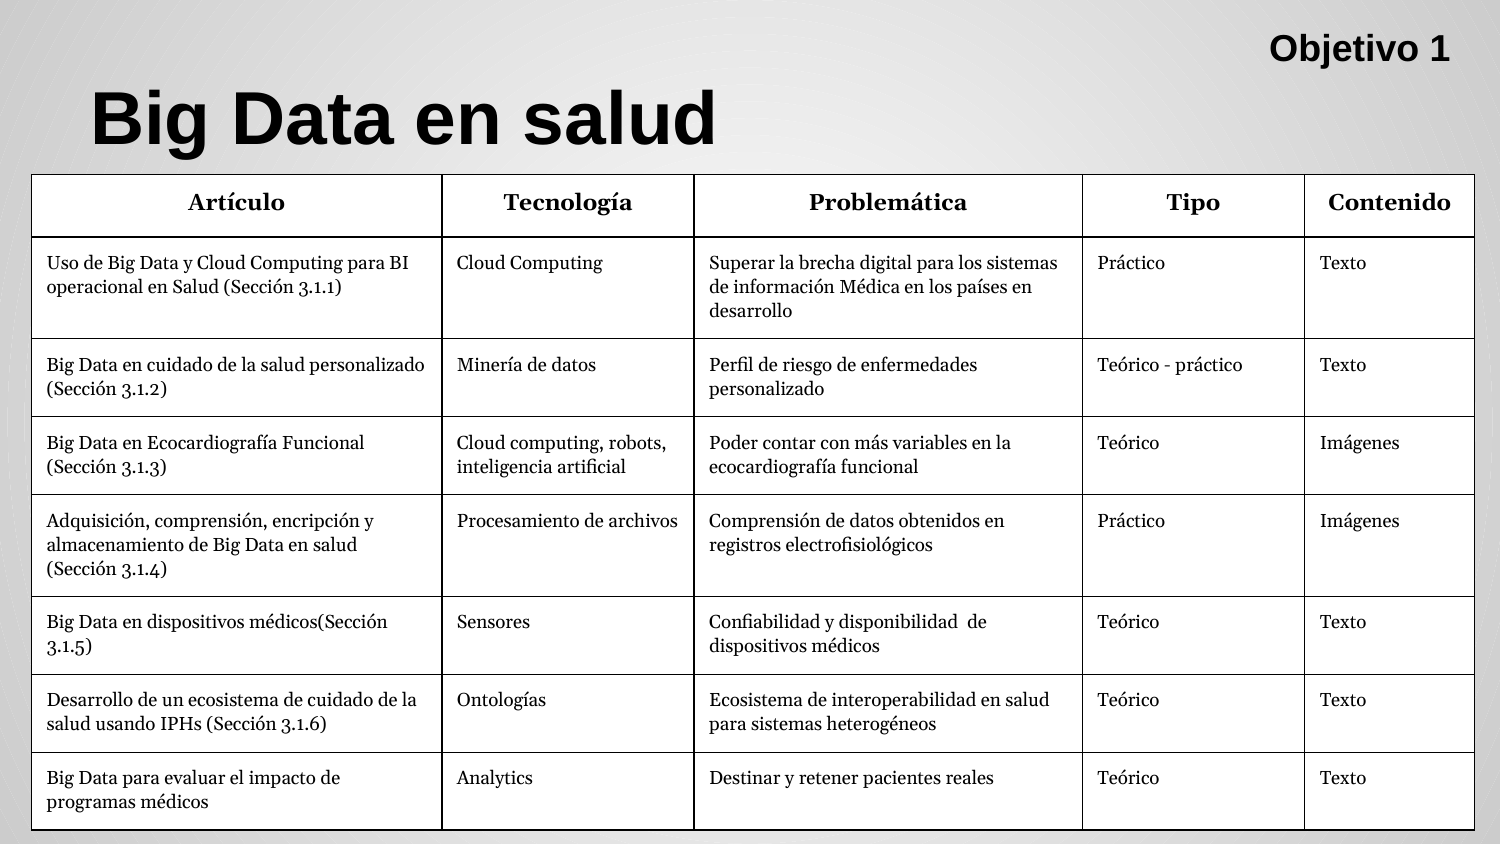

Objetivo 1
# Big Data en salud
| Artículo | Tecnología | Problemática | Tipo | Contenido |
| --- | --- | --- | --- | --- |
| Uso de Big Data y Cloud Computing para BI operacional en Salud (Sección 3.1.1) | Cloud Computing | Superar la brecha digital para los sistemas de información Médica en los países en desarrollo | Práctico | Texto |
| Big Data en cuidado de la salud personalizado (Sección 3.1.2) | Minería de datos | Perfil de riesgo de enfermedades personalizado | Teórico - práctico | Texto |
| Big Data en Ecocardiografía Funcional (Sección 3.1.3) | Cloud computing, robots, inteligencia artificial | Poder contar con más variables en la ecocardiografía funcional | Teórico | Imágenes |
| Adquisición, comprensión, encripción y almacenamiento de Big Data en salud (Sección 3.1.4) | Procesamiento de archivos | Comprensión de datos obtenidos en registros electrofisiológicos | Práctico | Imágenes |
| Big Data en dispositivos médicos(Sección 3.1.5) | Sensores | Confiabilidad y disponibilidad de dispositivos médicos | Teórico | Texto |
| Desarrollo de un ecosistema de cuidado de la salud usando IPHs (Sección 3.1.6) | Ontologías | Ecosistema de interoperabilidad en salud para sistemas heterogéneos | Teórico | Texto |
| Big Data para evaluar el impacto de programas médicos | Analytics | Destinar y retener pacientes reales | Teórico | Texto |